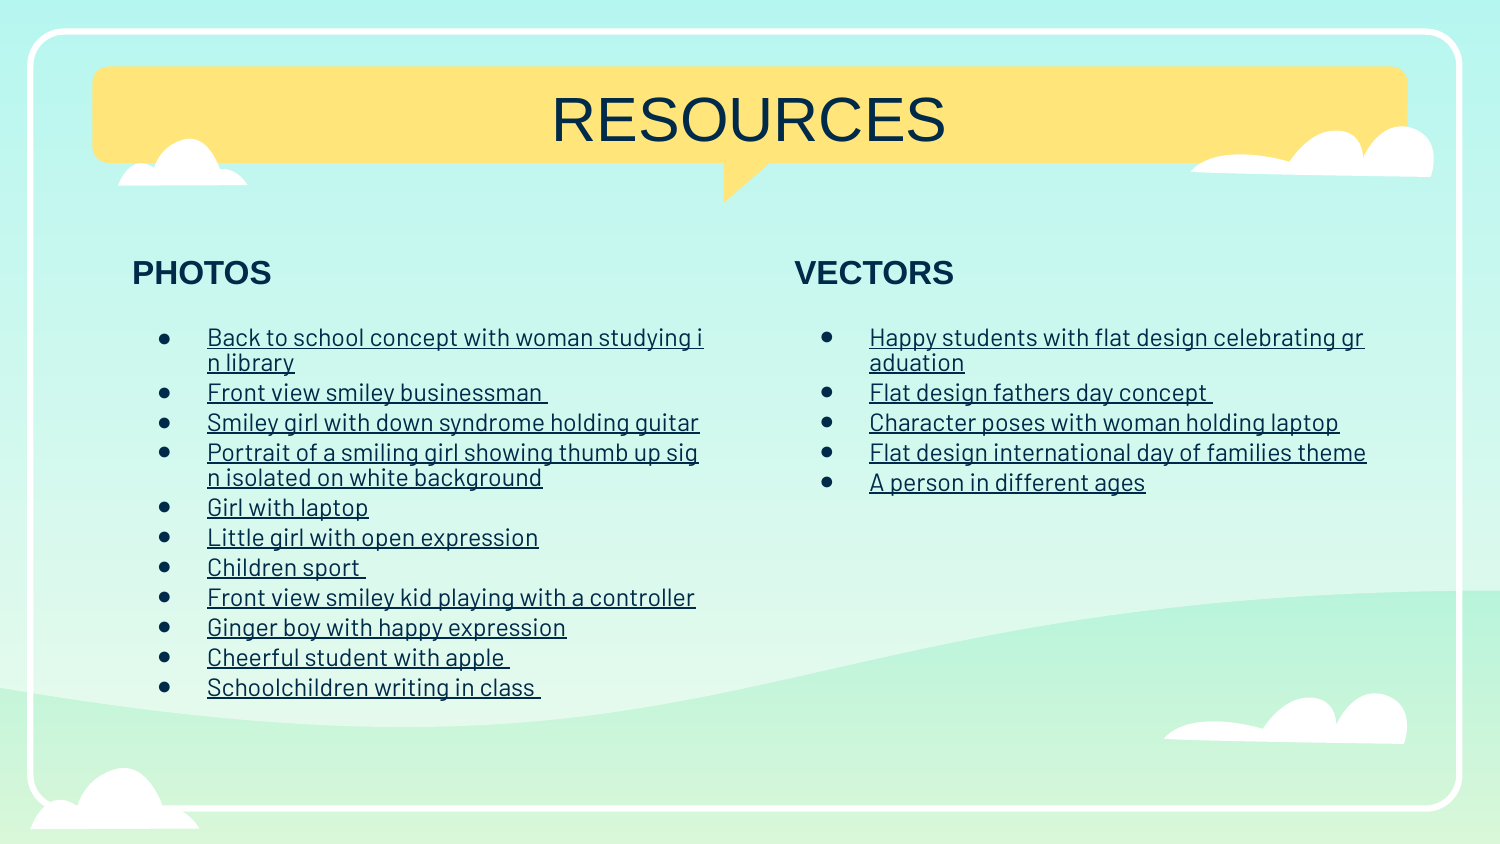

# RESOURCES

PHOTOS

Back to school concept with woman studying in library
Front view smiley businessman
Smiley girl with down syndrome holding guitar
Portrait of a smiling girl showing thumb up sign isolated on white background
Girl with laptop
Little girl with open expression
Children sport
Front view smiley kid playing with a controller
Ginger boy with happy expression
Cheerful student with apple
Schoolchildren writing in class
VECTORS

Happy students with flat design celebrating graduation
Flat design fathers day concept
Character poses with woman holding laptop
Flat design international day of families theme
A person in different ages